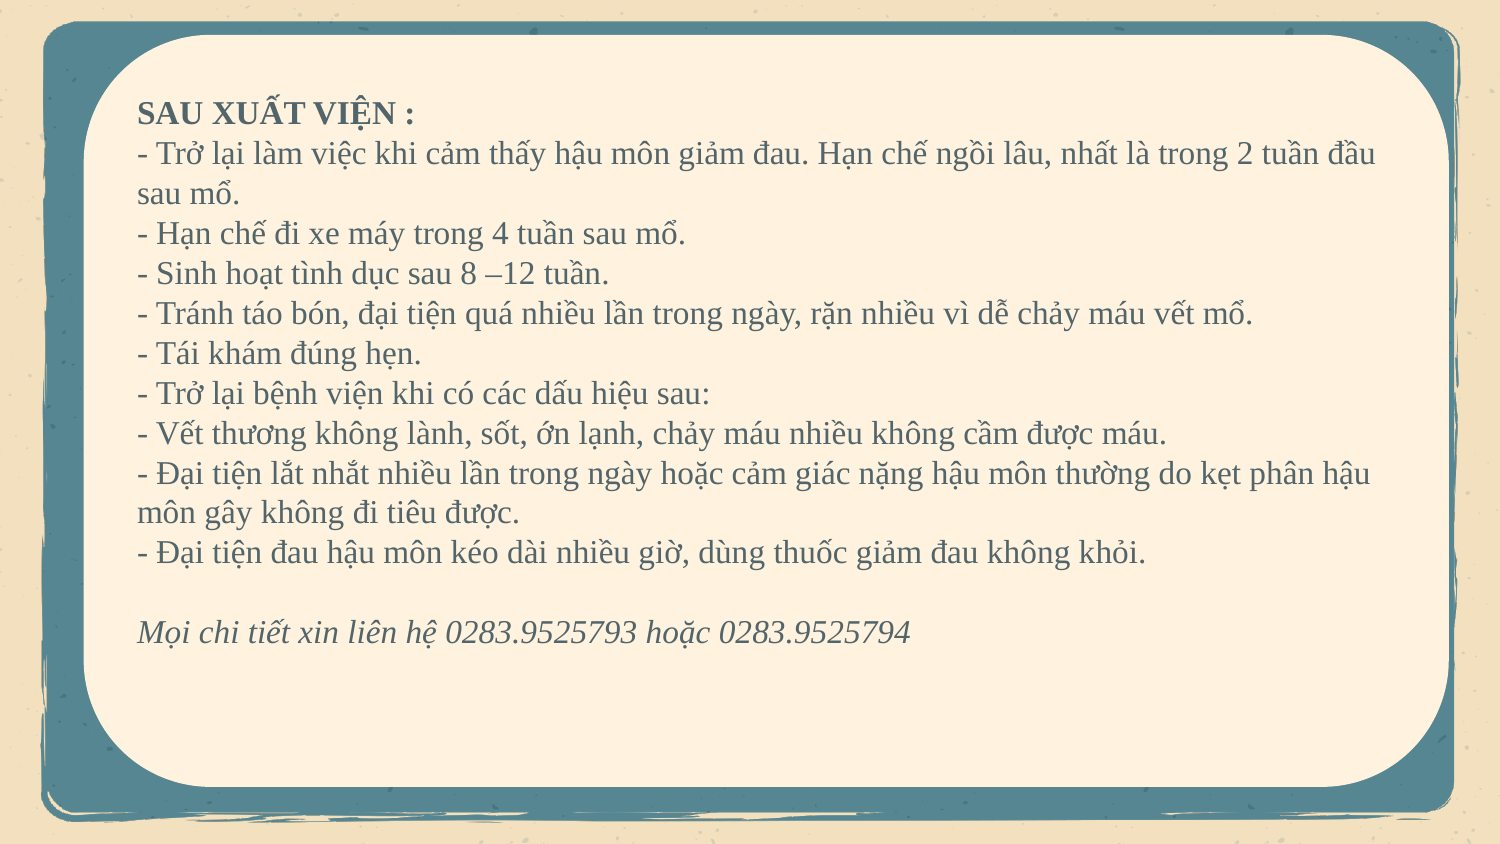

SAU XUẤT VIỆN :
- Trở lại làm việc khi cảm thấy hậu môn giảm đau. Hạn chế ngồi lâu, nhất là trong 2 tuần đầu sau mổ.
- Hạn chế đi xe máy trong 4 tuần sau mổ.
- Sinh hoạt tình dục sau 8 –12 tuần.
- Tránh táo bón, đại tiện quá nhiều lần trong ngày, rặn nhiều vì dễ chảy máu vết mổ.
- Tái khám đúng hẹn.
- Trở lại bệnh viện khi có các dấu hiệu sau:
- Vết thương không lành, sốt, ớn lạnh, chảy máu nhiều không cầm được máu.
- Đại tiện lắt nhắt nhiều lần trong ngày hoặc cảm giác nặng hậu môn thường do kẹt phân hậu môn gây không đi tiêu được.
- Đại tiện đau hậu môn kéo dài nhiều giờ, dùng thuốc giảm đau không khỏi.

Mọi chi tiết xin liên hệ 0283.9525793 hoặc 0283.9525794